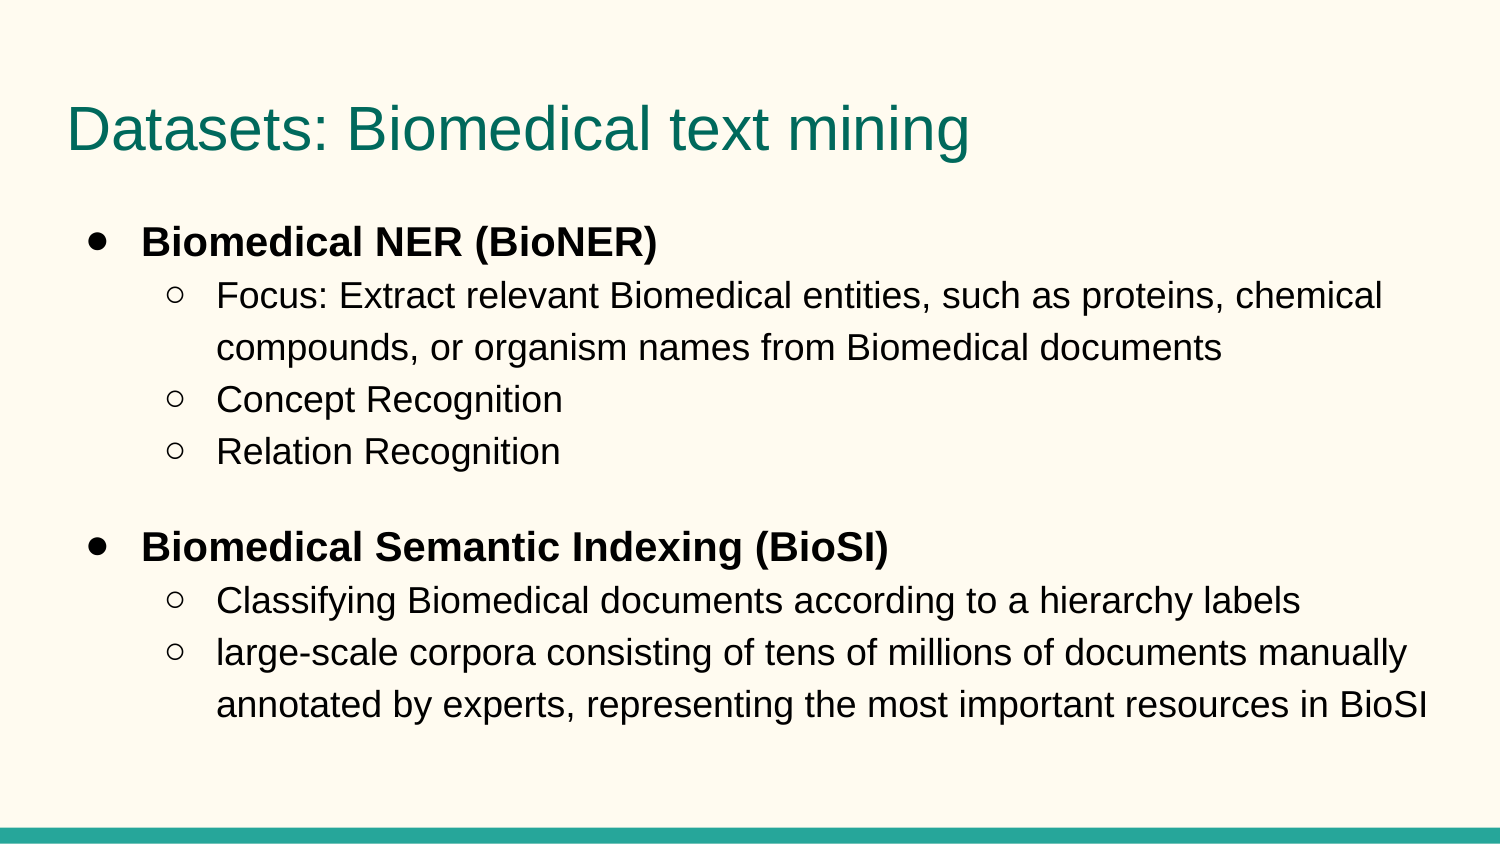

# Datasets: Biomedical text mining
Biomedical NER (BioNER)
Focus: Extract relevant Biomedical entities, such as proteins, chemical compounds, or organism names from Biomedical documents
Concept Recognition
Relation Recognition
Biomedical Semantic Indexing (BioSI)
Classifying Biomedical documents according to a hierarchy labels
large-scale corpora consisting of tens of millions of documents manually annotated by experts, representing the most important resources in BioSI